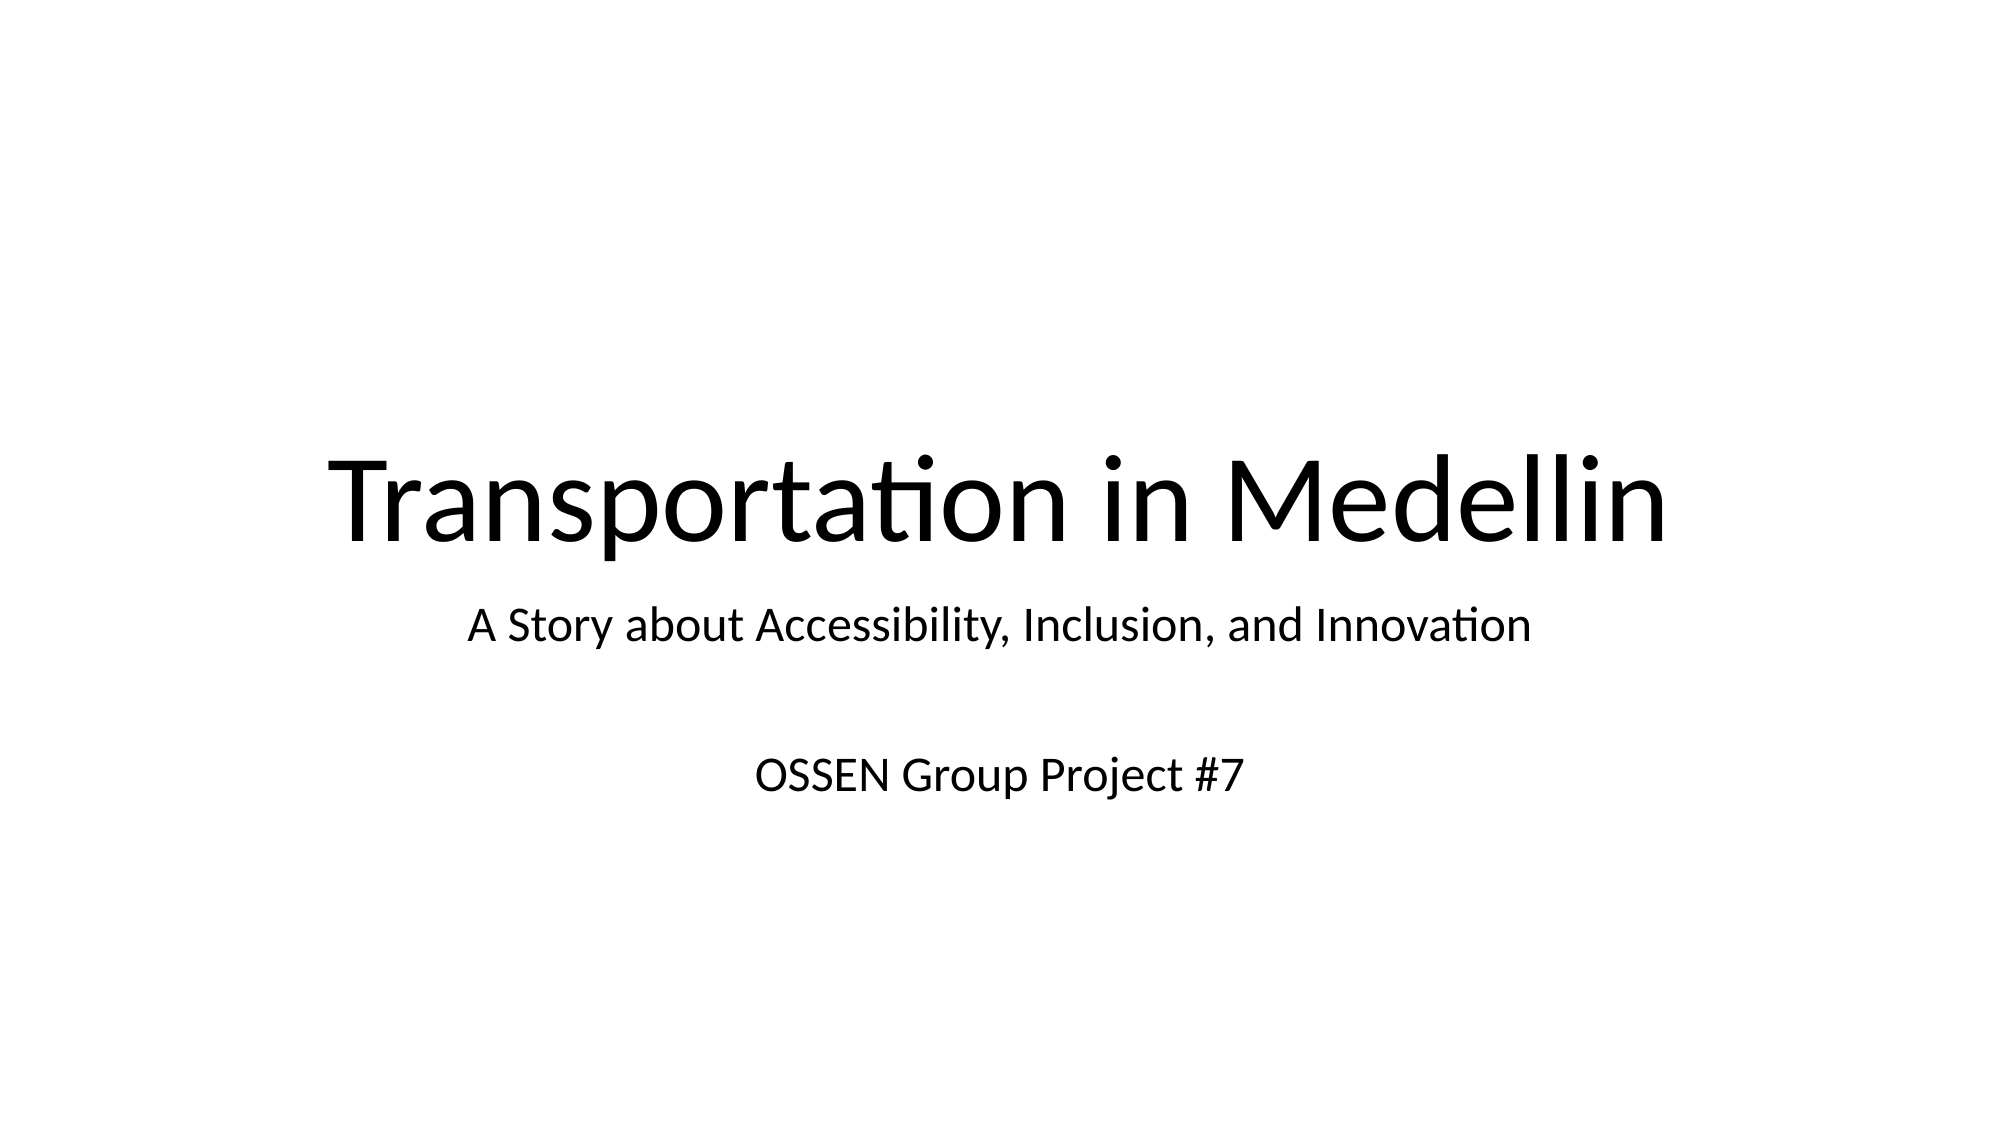

# Transportation in Medellin
A Story about Accessibility, Inclusion, and Innovation

OSSEN Group Project #7